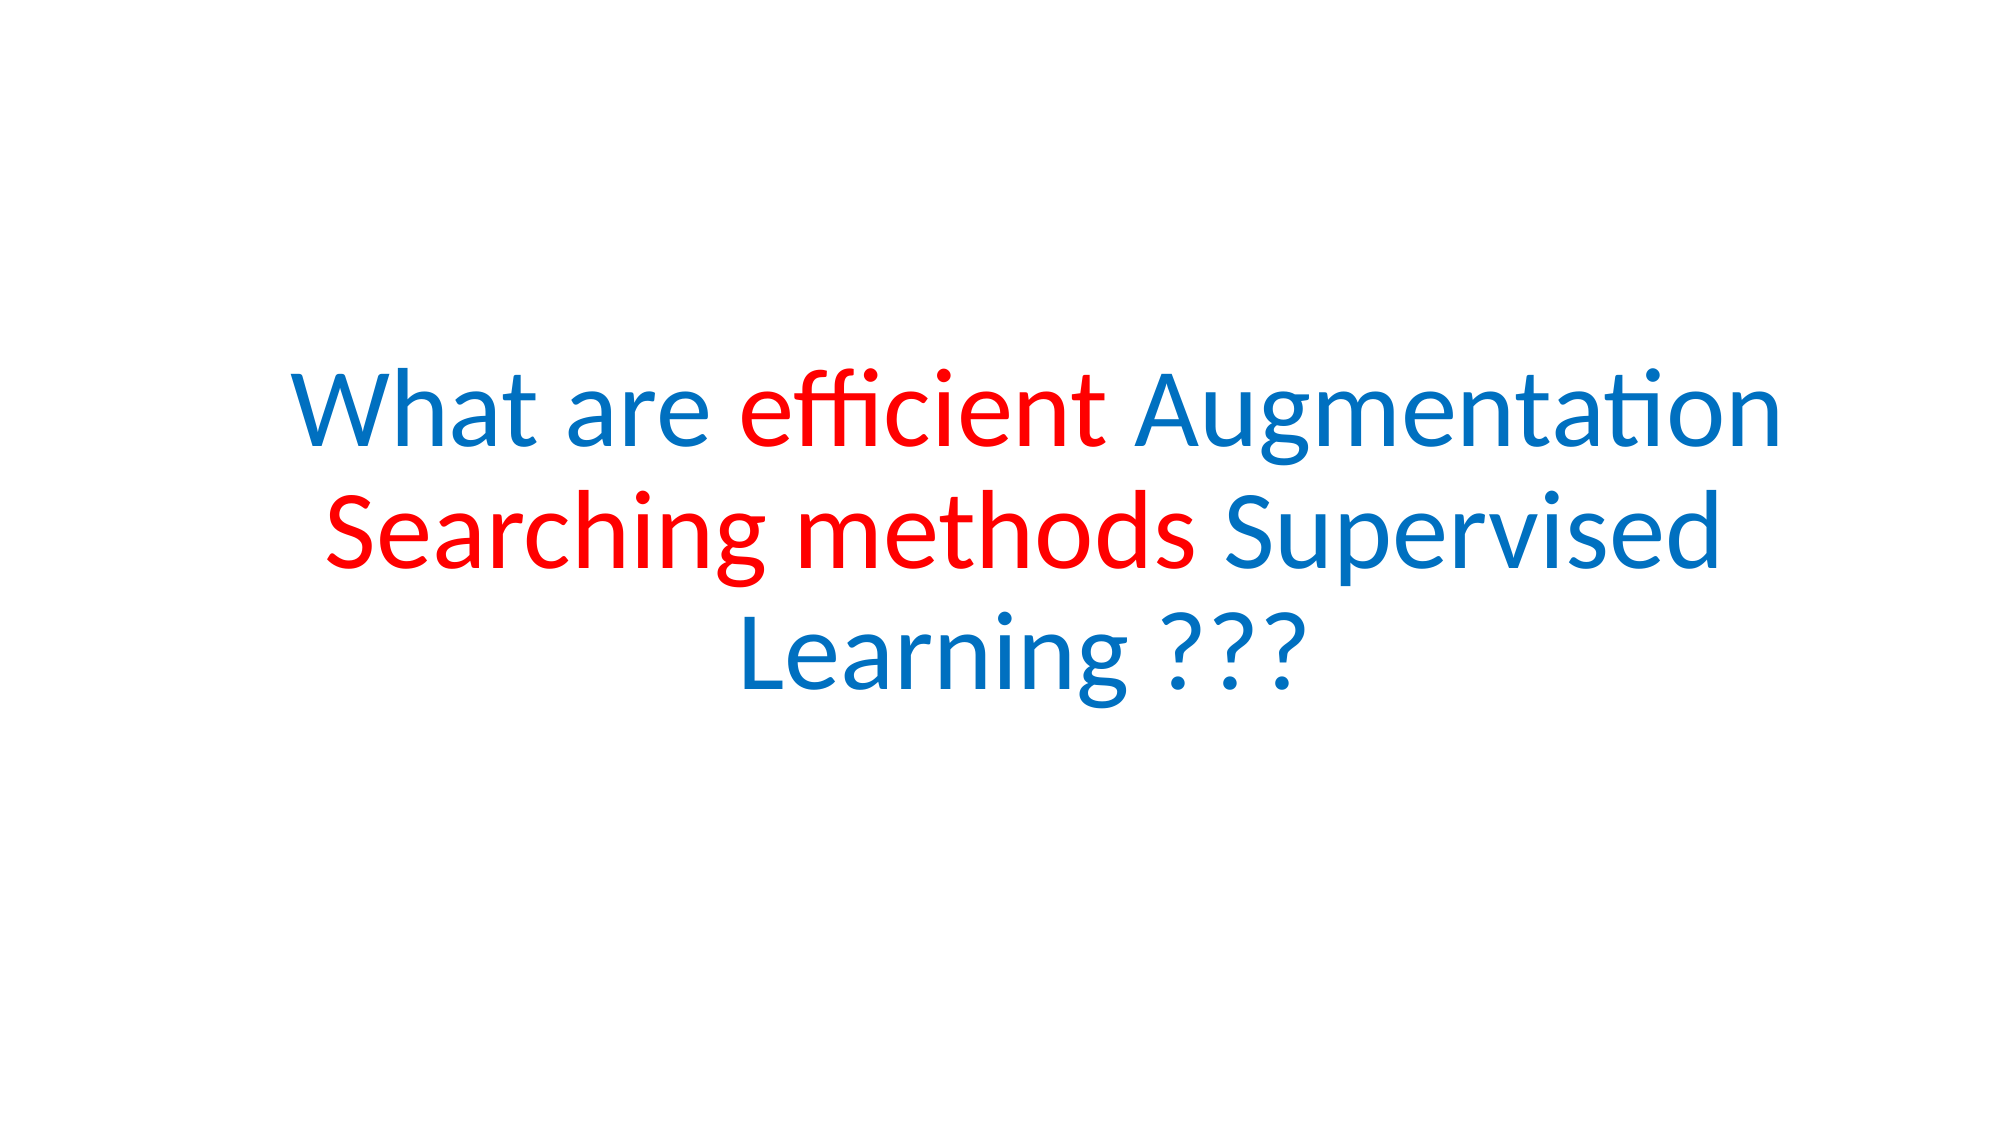

# What are efficient Augmentation Searching methods Supervised Learning ???